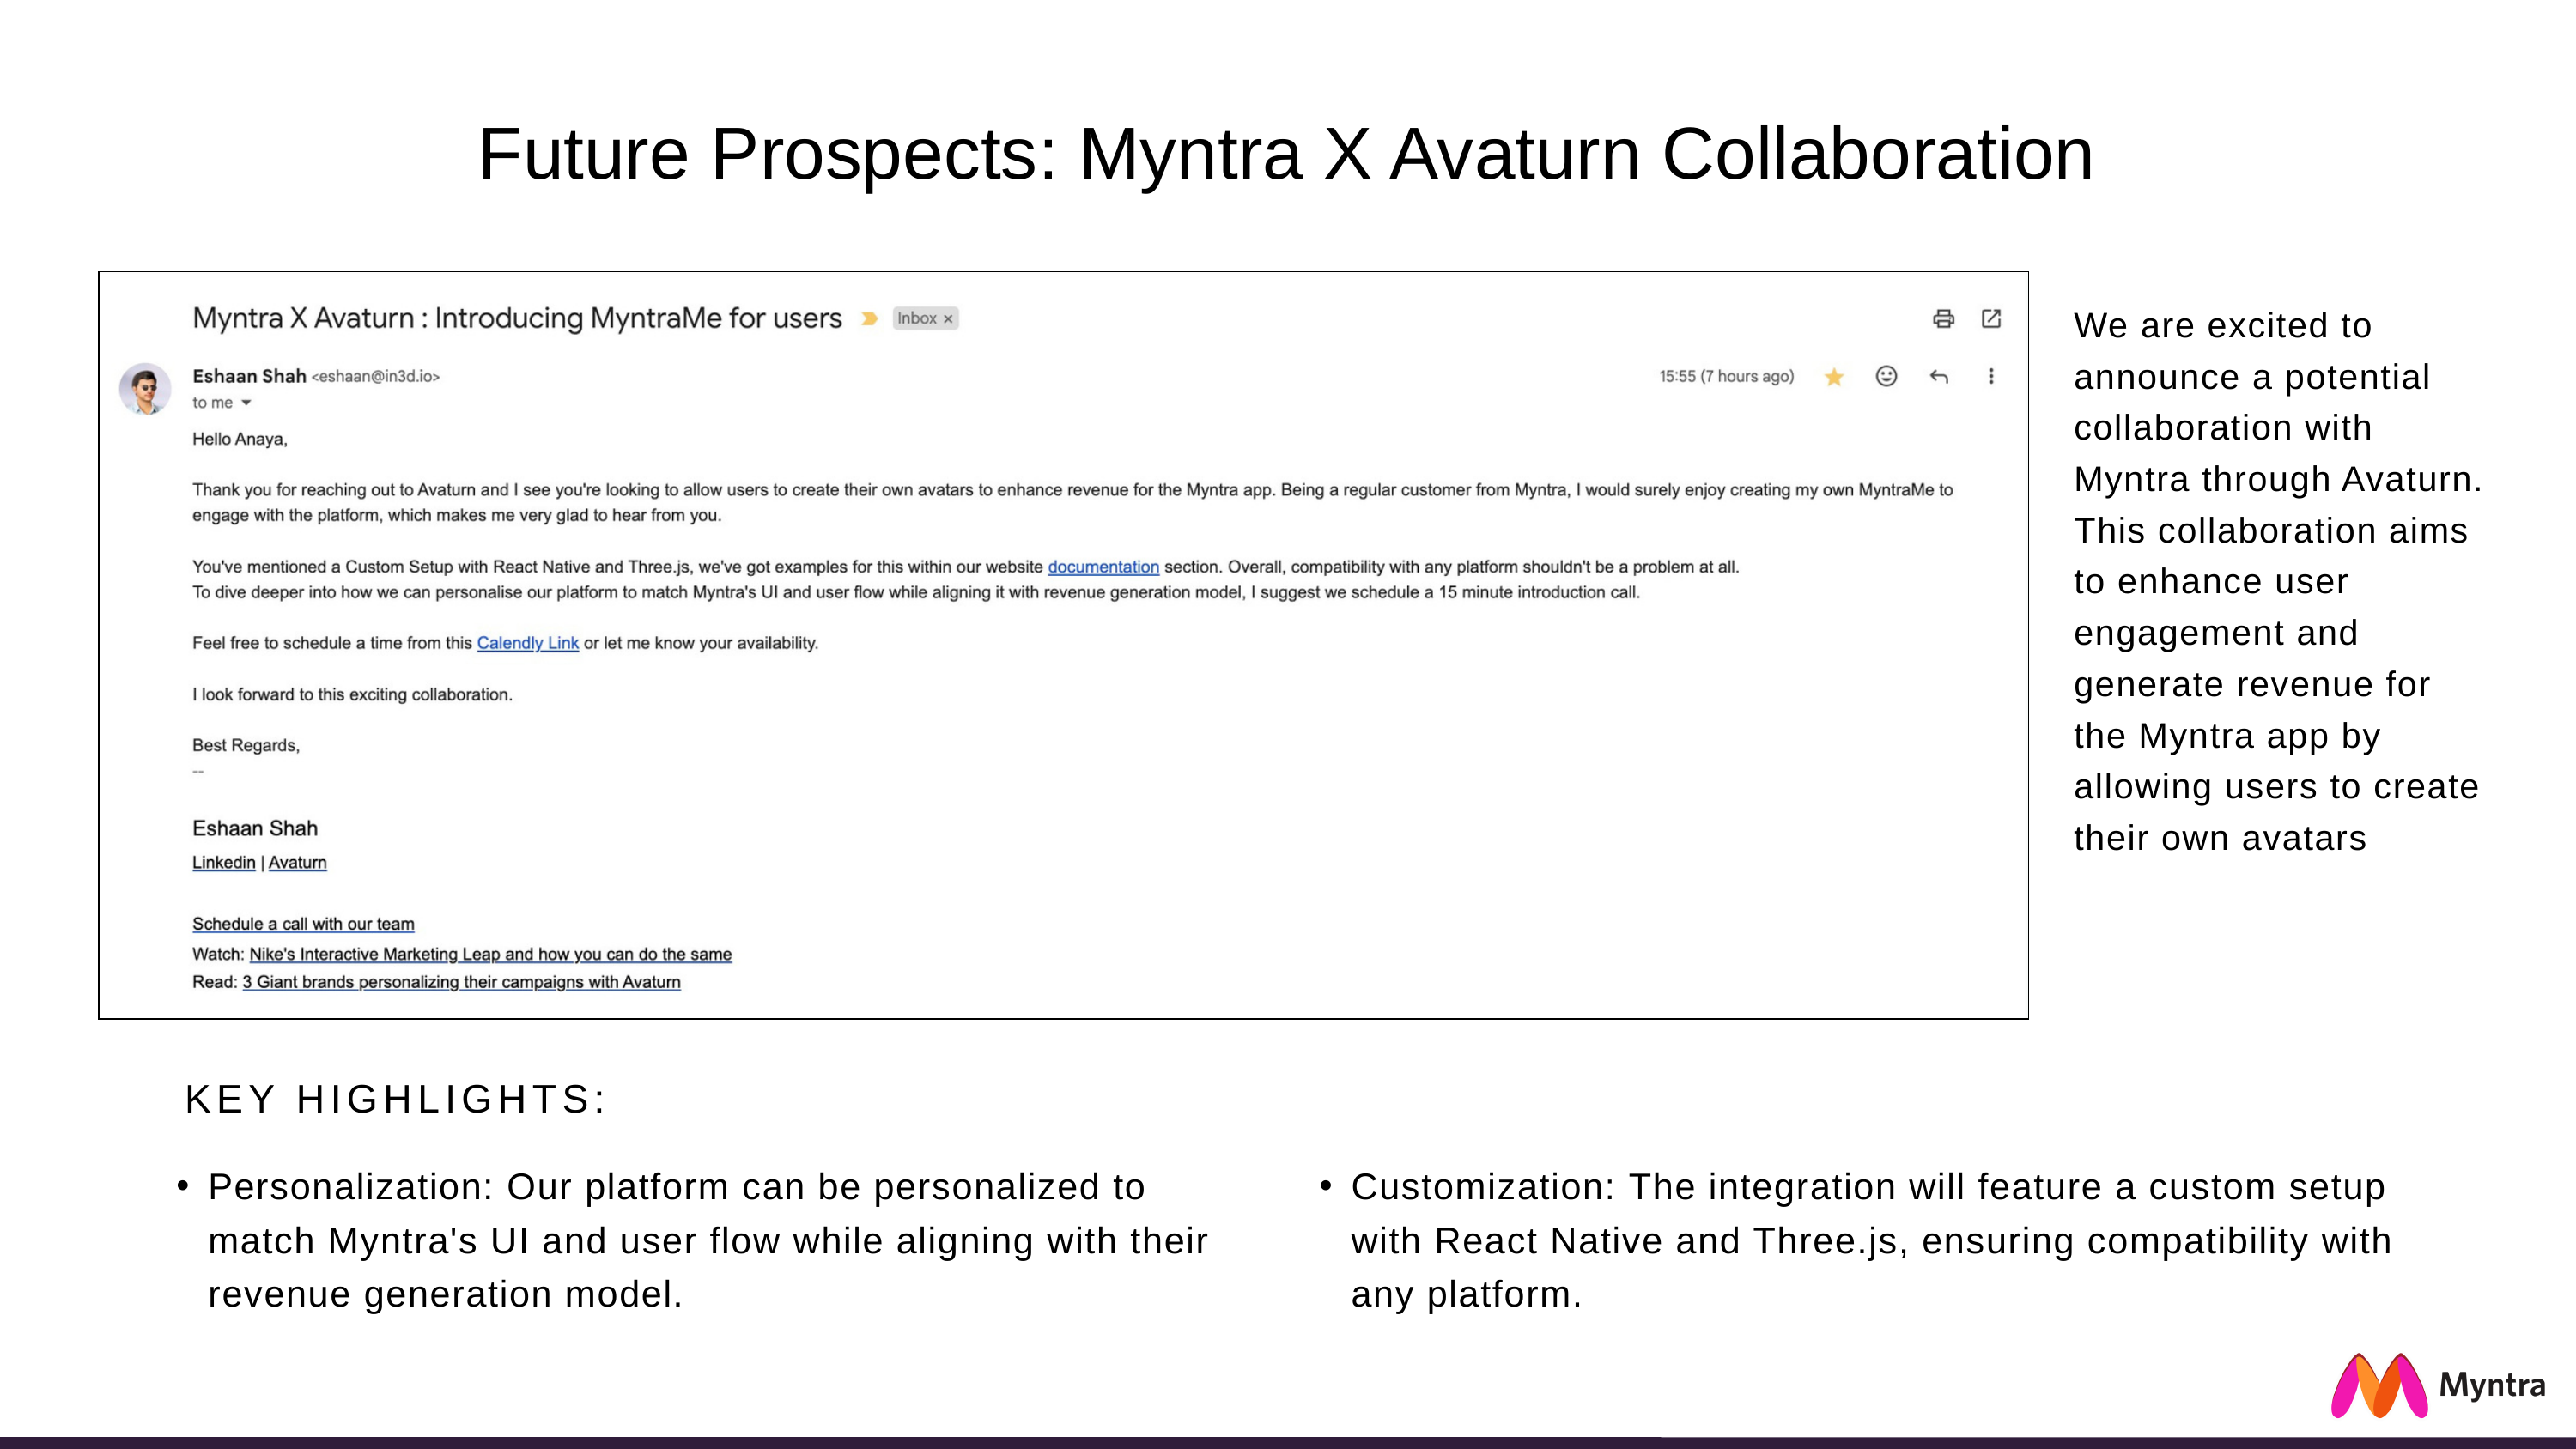

Future Prospects: Myntra X Avaturn Collaboration

We are excited to announce a potential collaboration with Myntra through Avaturn. This collaboration aims to enhance user engagement and generate revenue for the Myntra app by allowing users to create their own avatars
KEY HIGHLIGHTS:

Personalization: Our platform can be personalized to match Myntra's UI and user flow while aligning with their revenue generation model.

Customization: The integration will feature a custom setup with React Native and Three.js, ensuring compatibility with any platform.